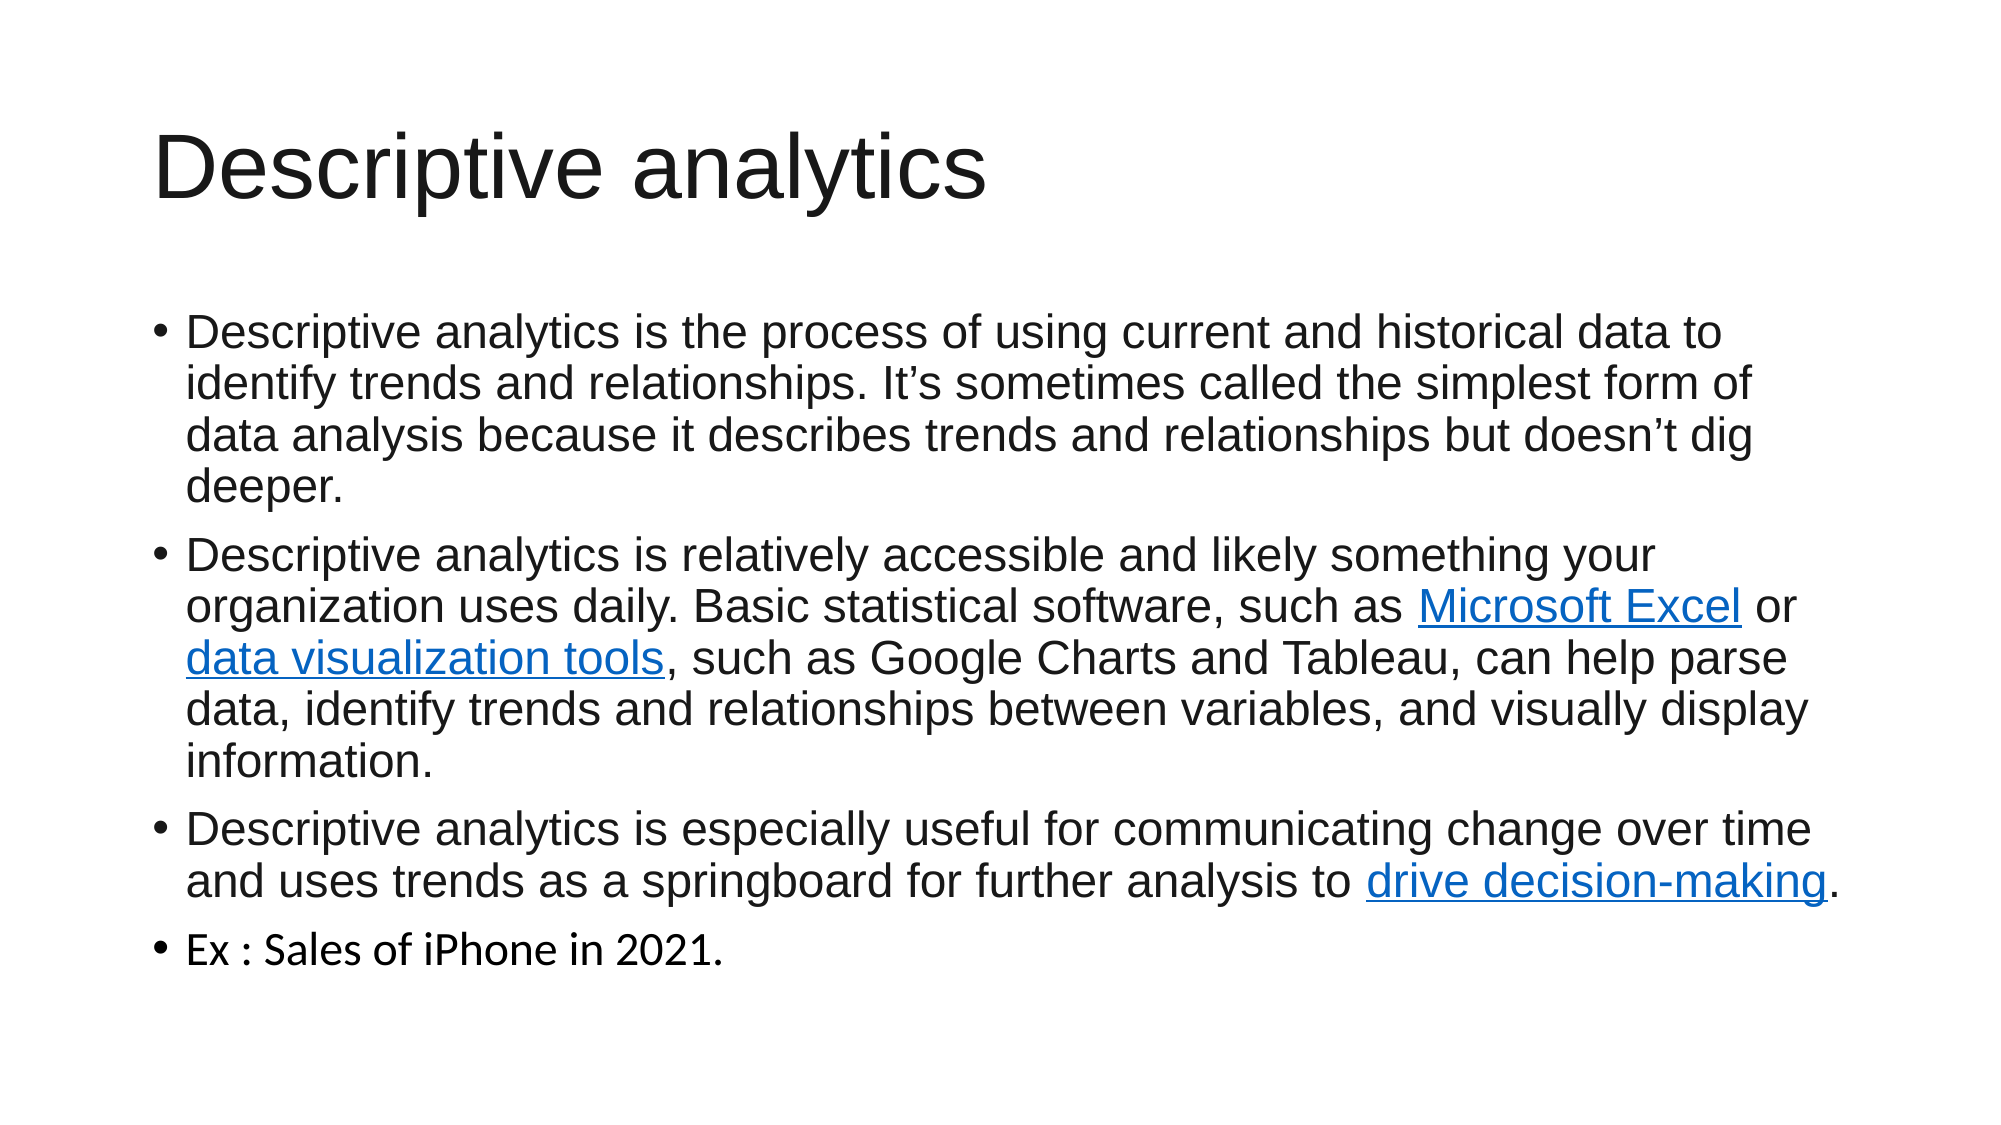

# Descriptive analytics
Descriptive analytics is the process of using current and historical data to identify trends and relationships. It’s sometimes called the simplest form of data analysis because it describes trends and relationships but doesn’t dig deeper.
Descriptive analytics is relatively accessible and likely something your organization uses daily. Basic statistical software, such as Microsoft Excel or data visualization tools, such as Google Charts and Tableau, can help parse data, identify trends and relationships between variables, and visually display information.
Descriptive analytics is especially useful for communicating change over time and uses trends as a springboard for further analysis to drive decision-making.
Ex : Sales of iPhone in 2021.